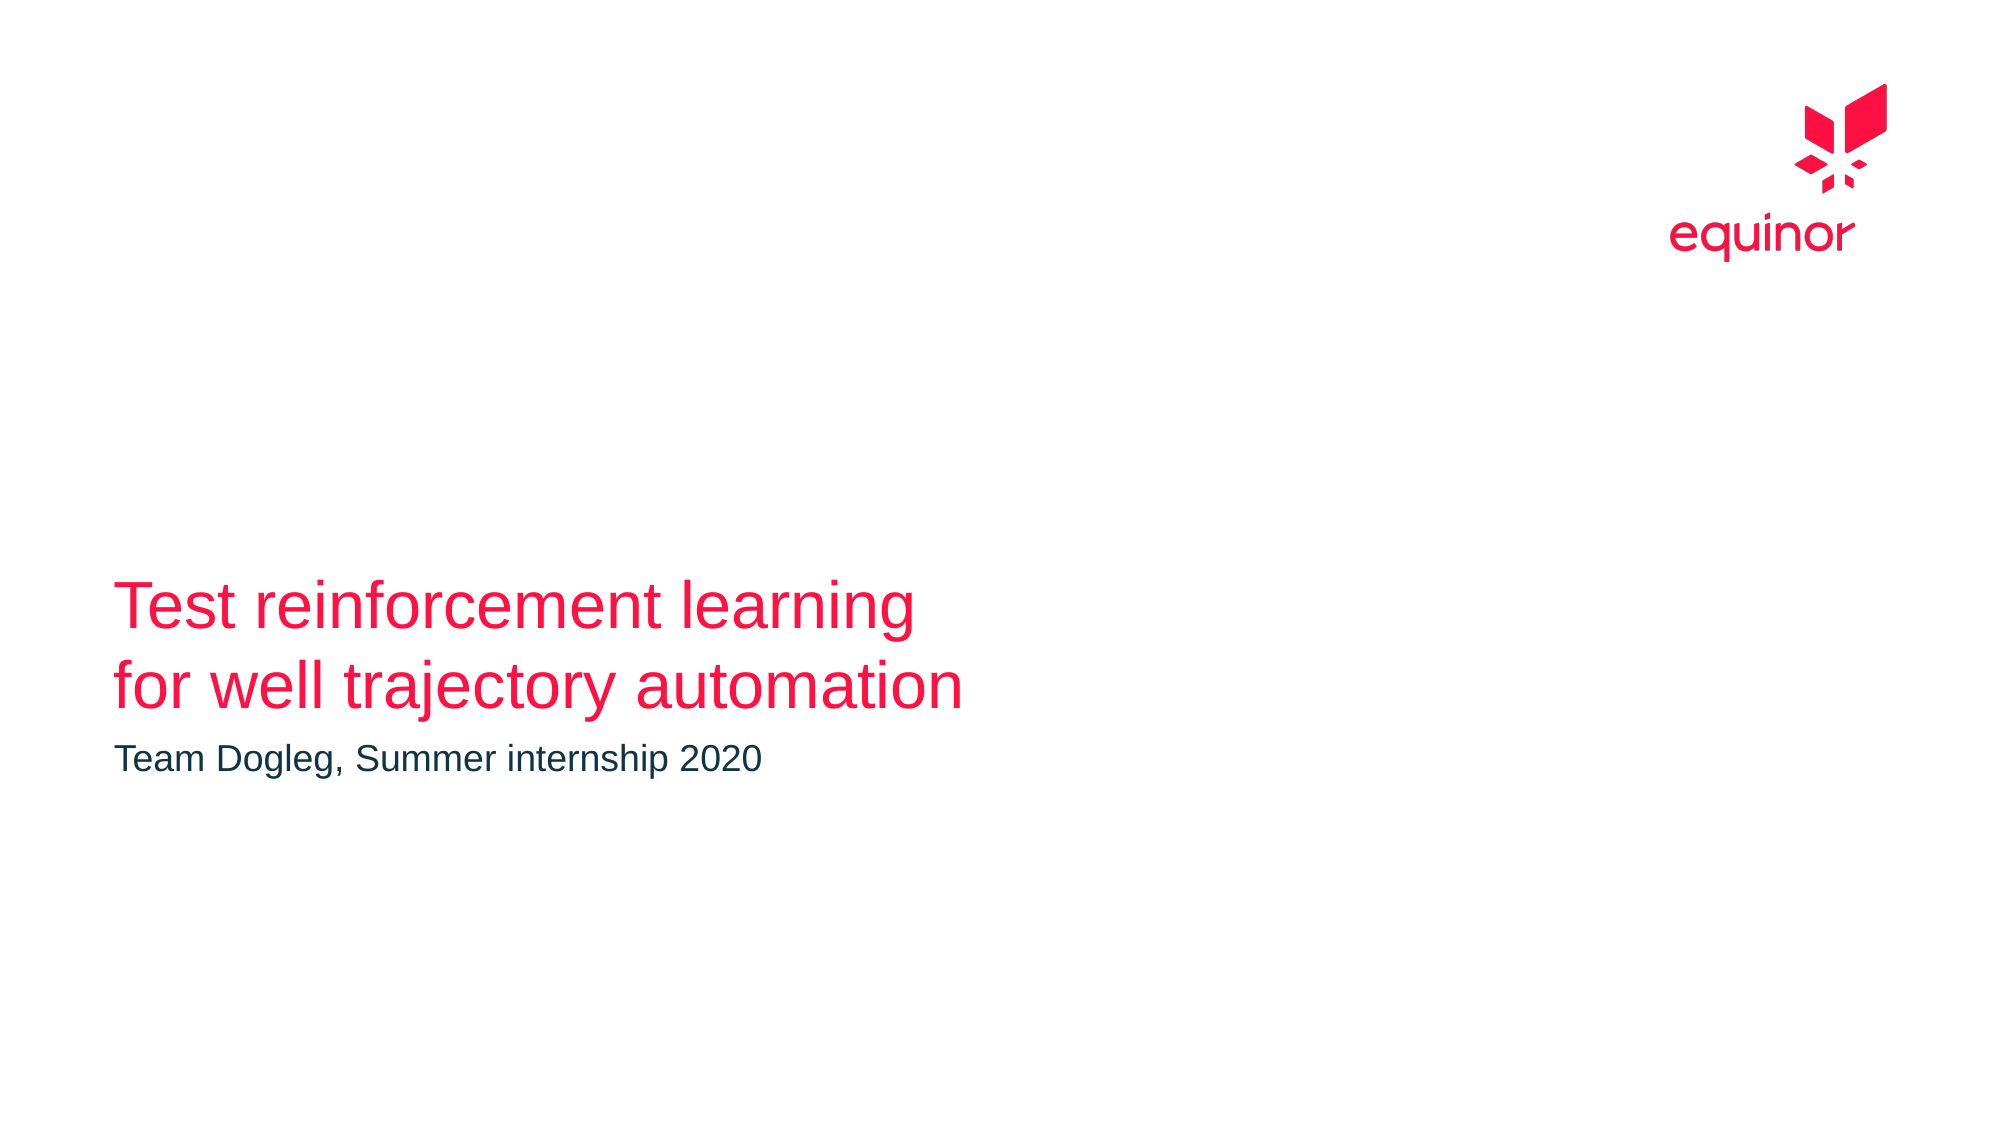

# Test reinforcement learning for well trajectory automation
Team Dogleg, Summer internship 2020